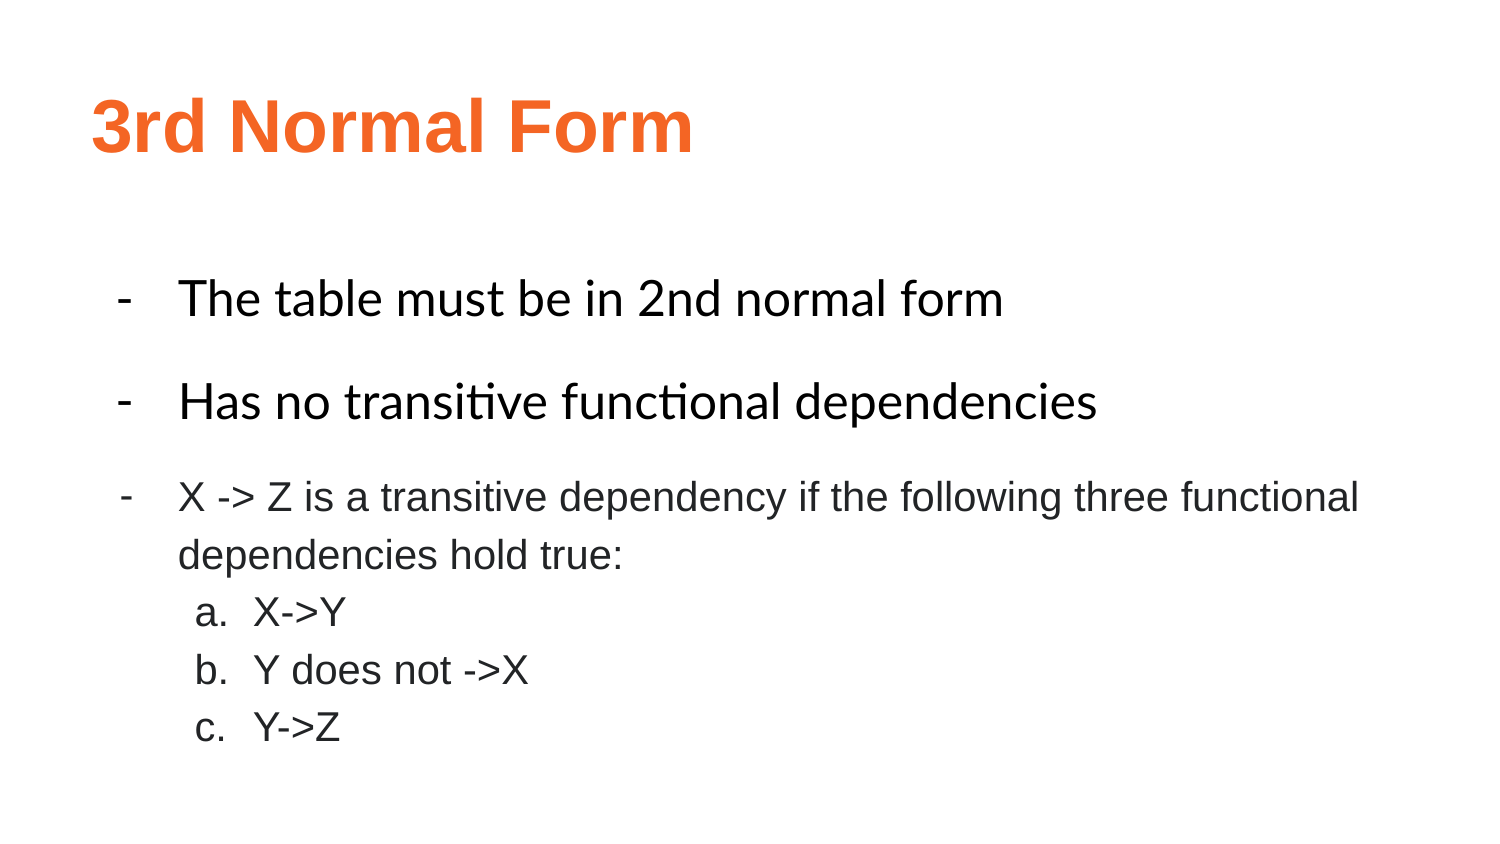

3rd Normal Form
The table must be in 2nd normal form
Has no transitive functional dependencies
X -> Z is a transitive dependency if the following three functional dependencies hold true:
X->Y
Y does not ->X
Y->Z